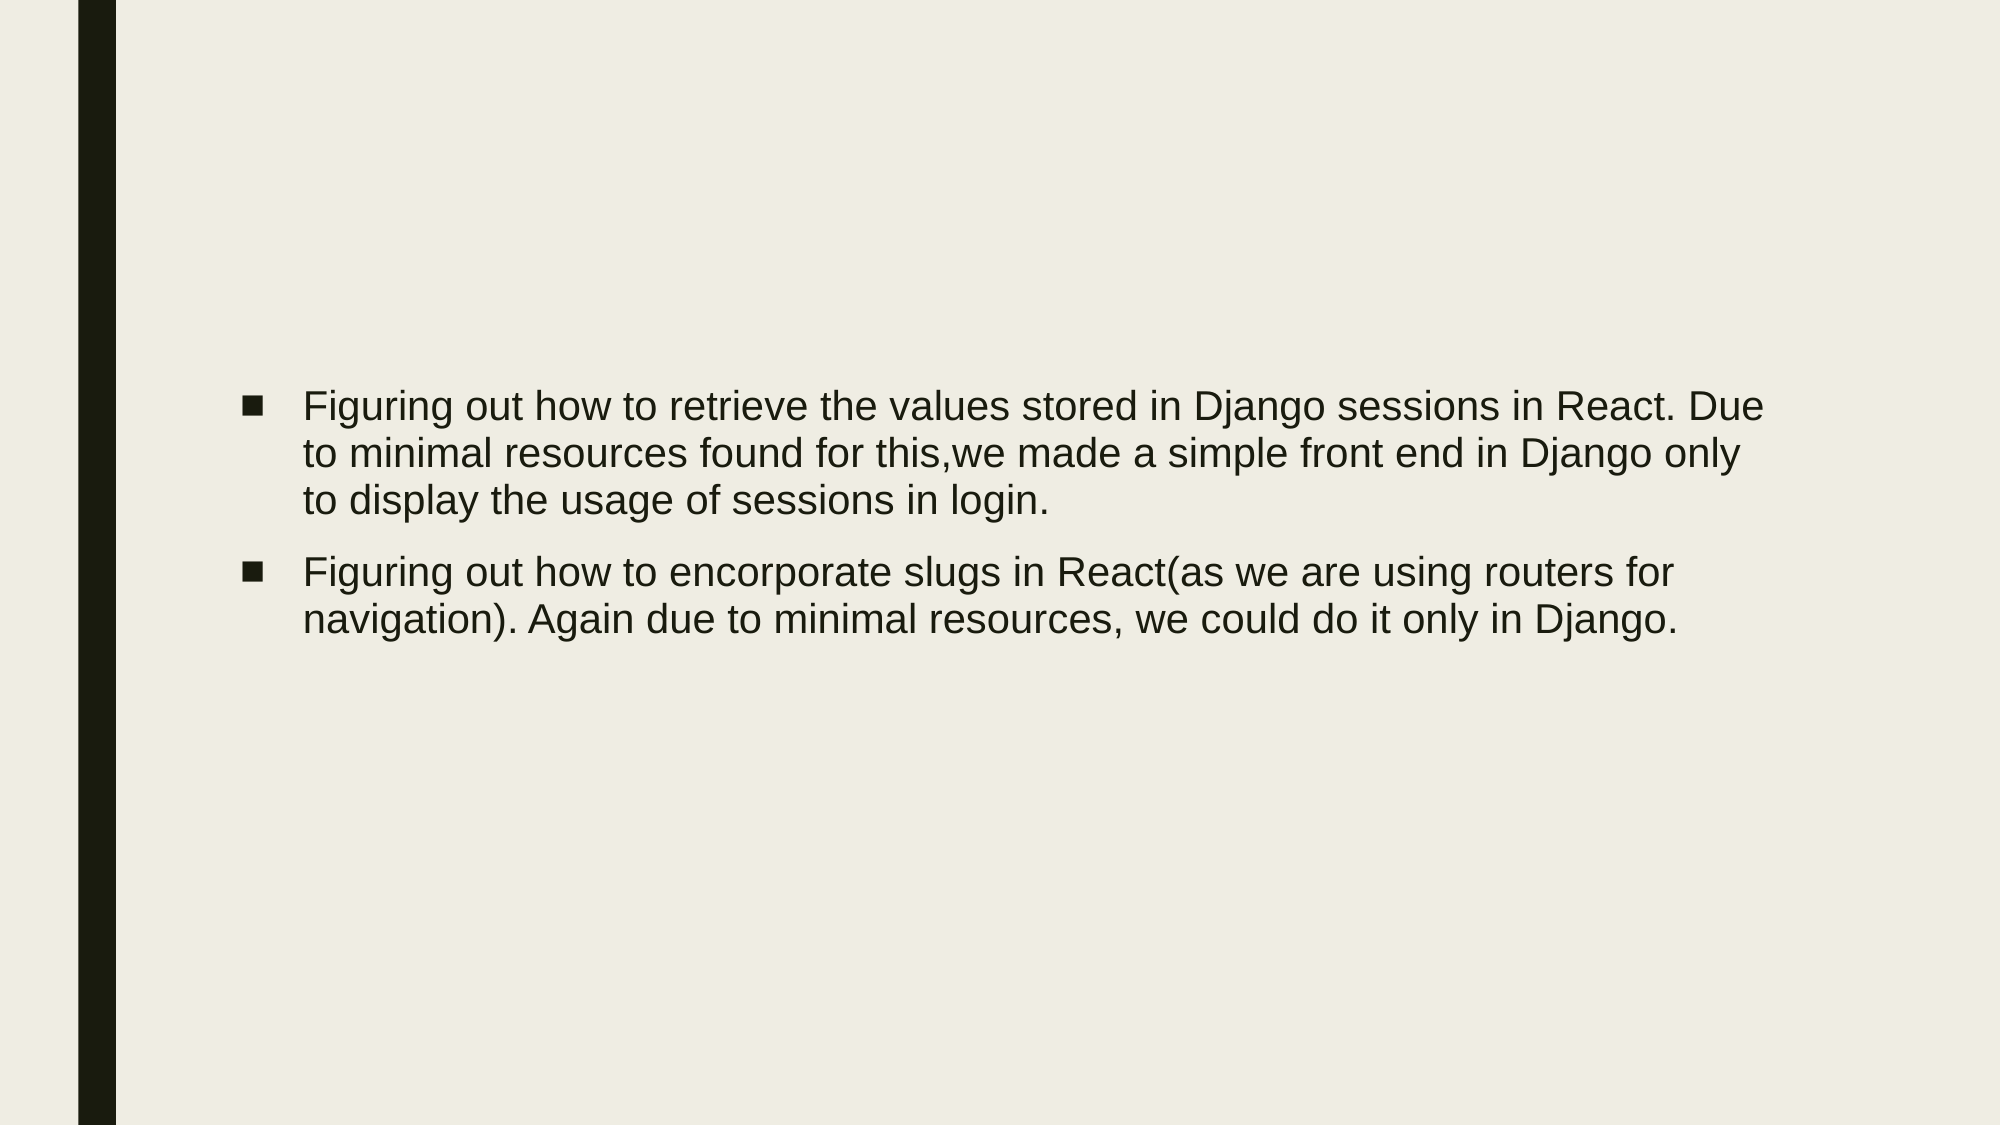

Figuring out how to retrieve the values stored in Django sessions in React. Due to minimal resources found for this,we made a simple front end in Django only to display the usage of sessions in login.
Figuring out how to encorporate slugs in React(as we are using routers for navigation). Again due to minimal resources, we could do it only in Django.